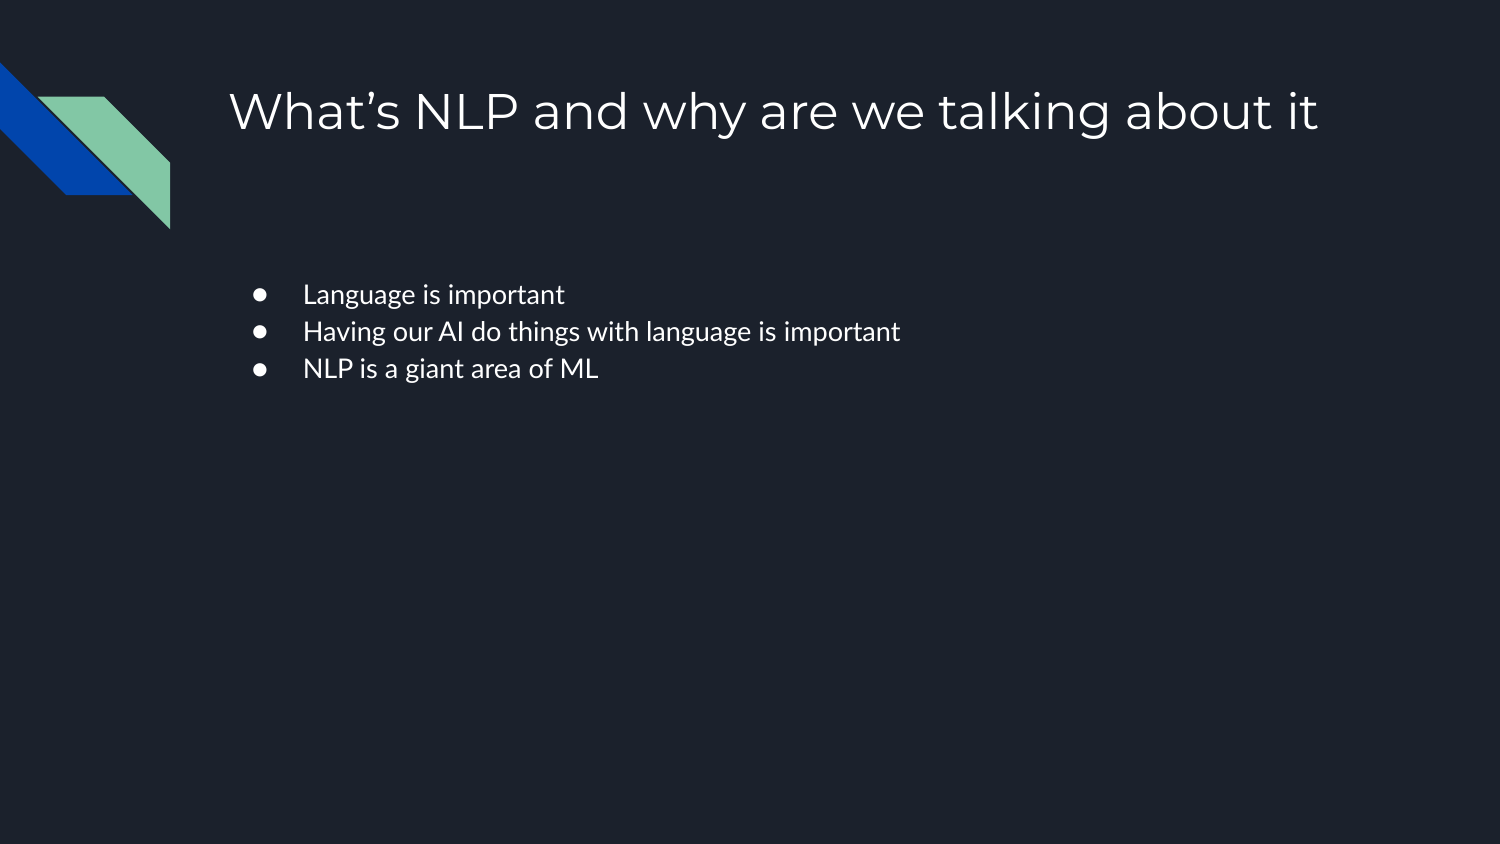

# What’s NLP and why are we talking about it
Language is important
Having our AI do things with language is important
NLP is a giant area of ML